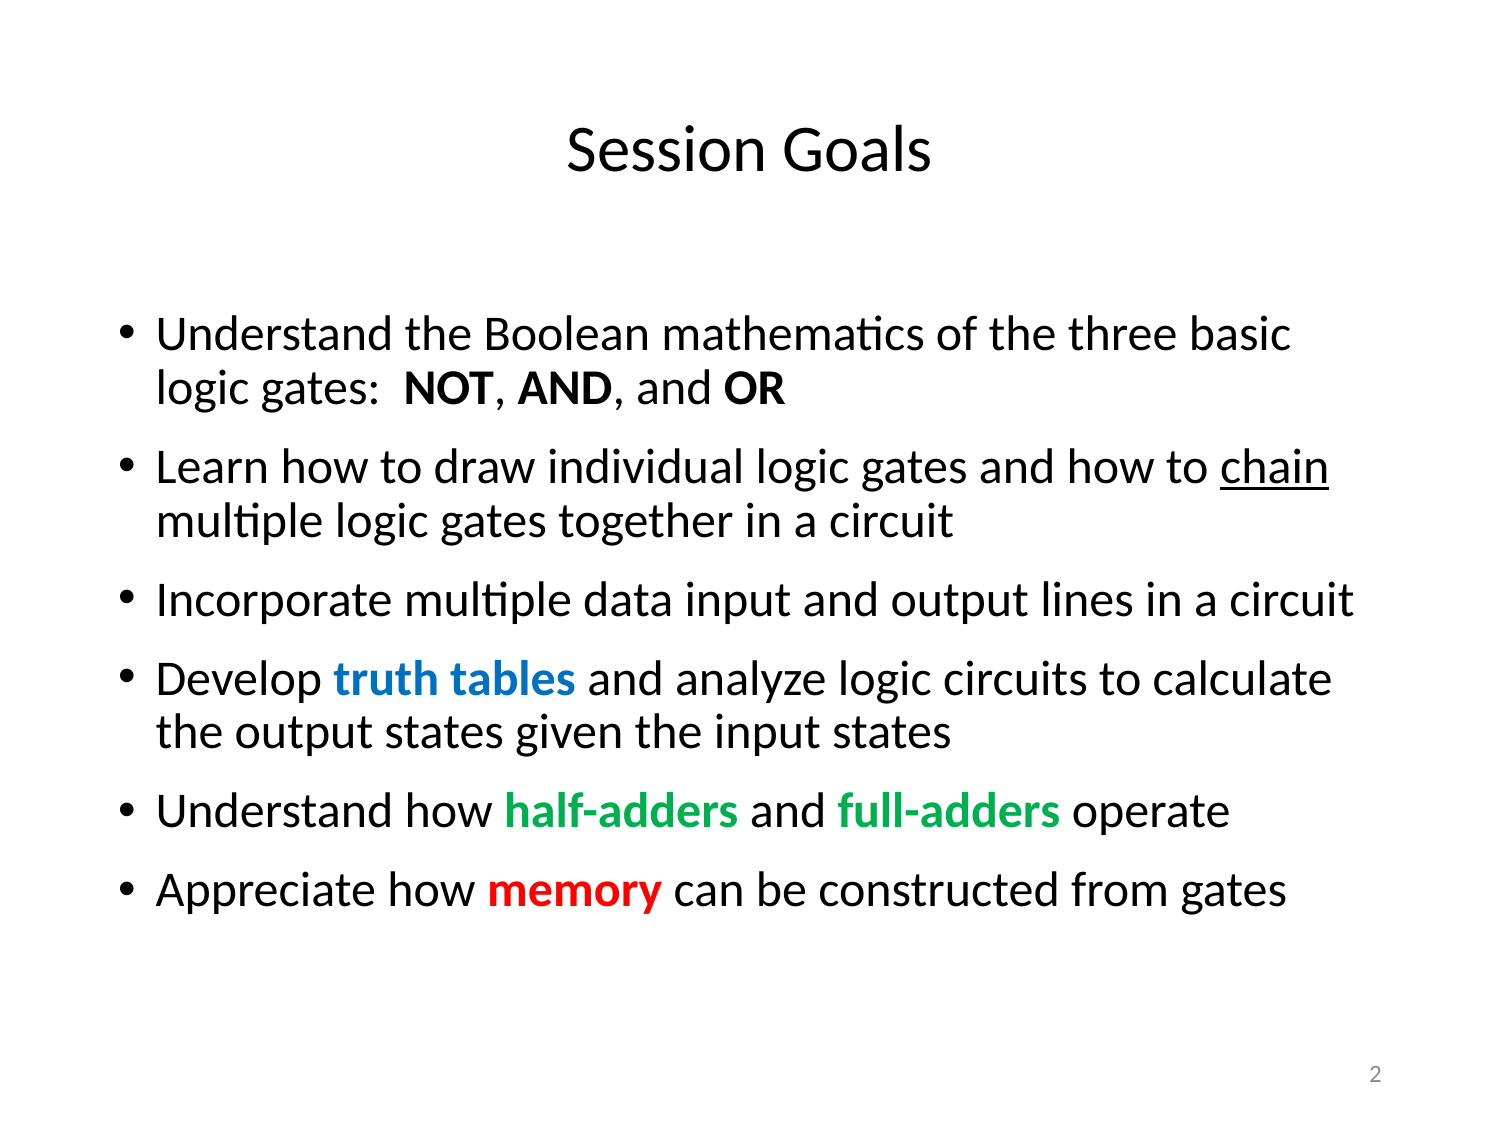

# Session Goals
Understand the Boolean mathematics of the three basic logic gates:  NOT, AND, and OR
Learn how to draw individual logic gates and how to chain multiple logic gates together in a circuit
Incorporate multiple data input and output lines in a circuit
Develop truth tables and analyze logic circuits to calculate the output states given the input states
Understand how half-adders and full-adders operate
Appreciate how memory can be constructed from gates

2